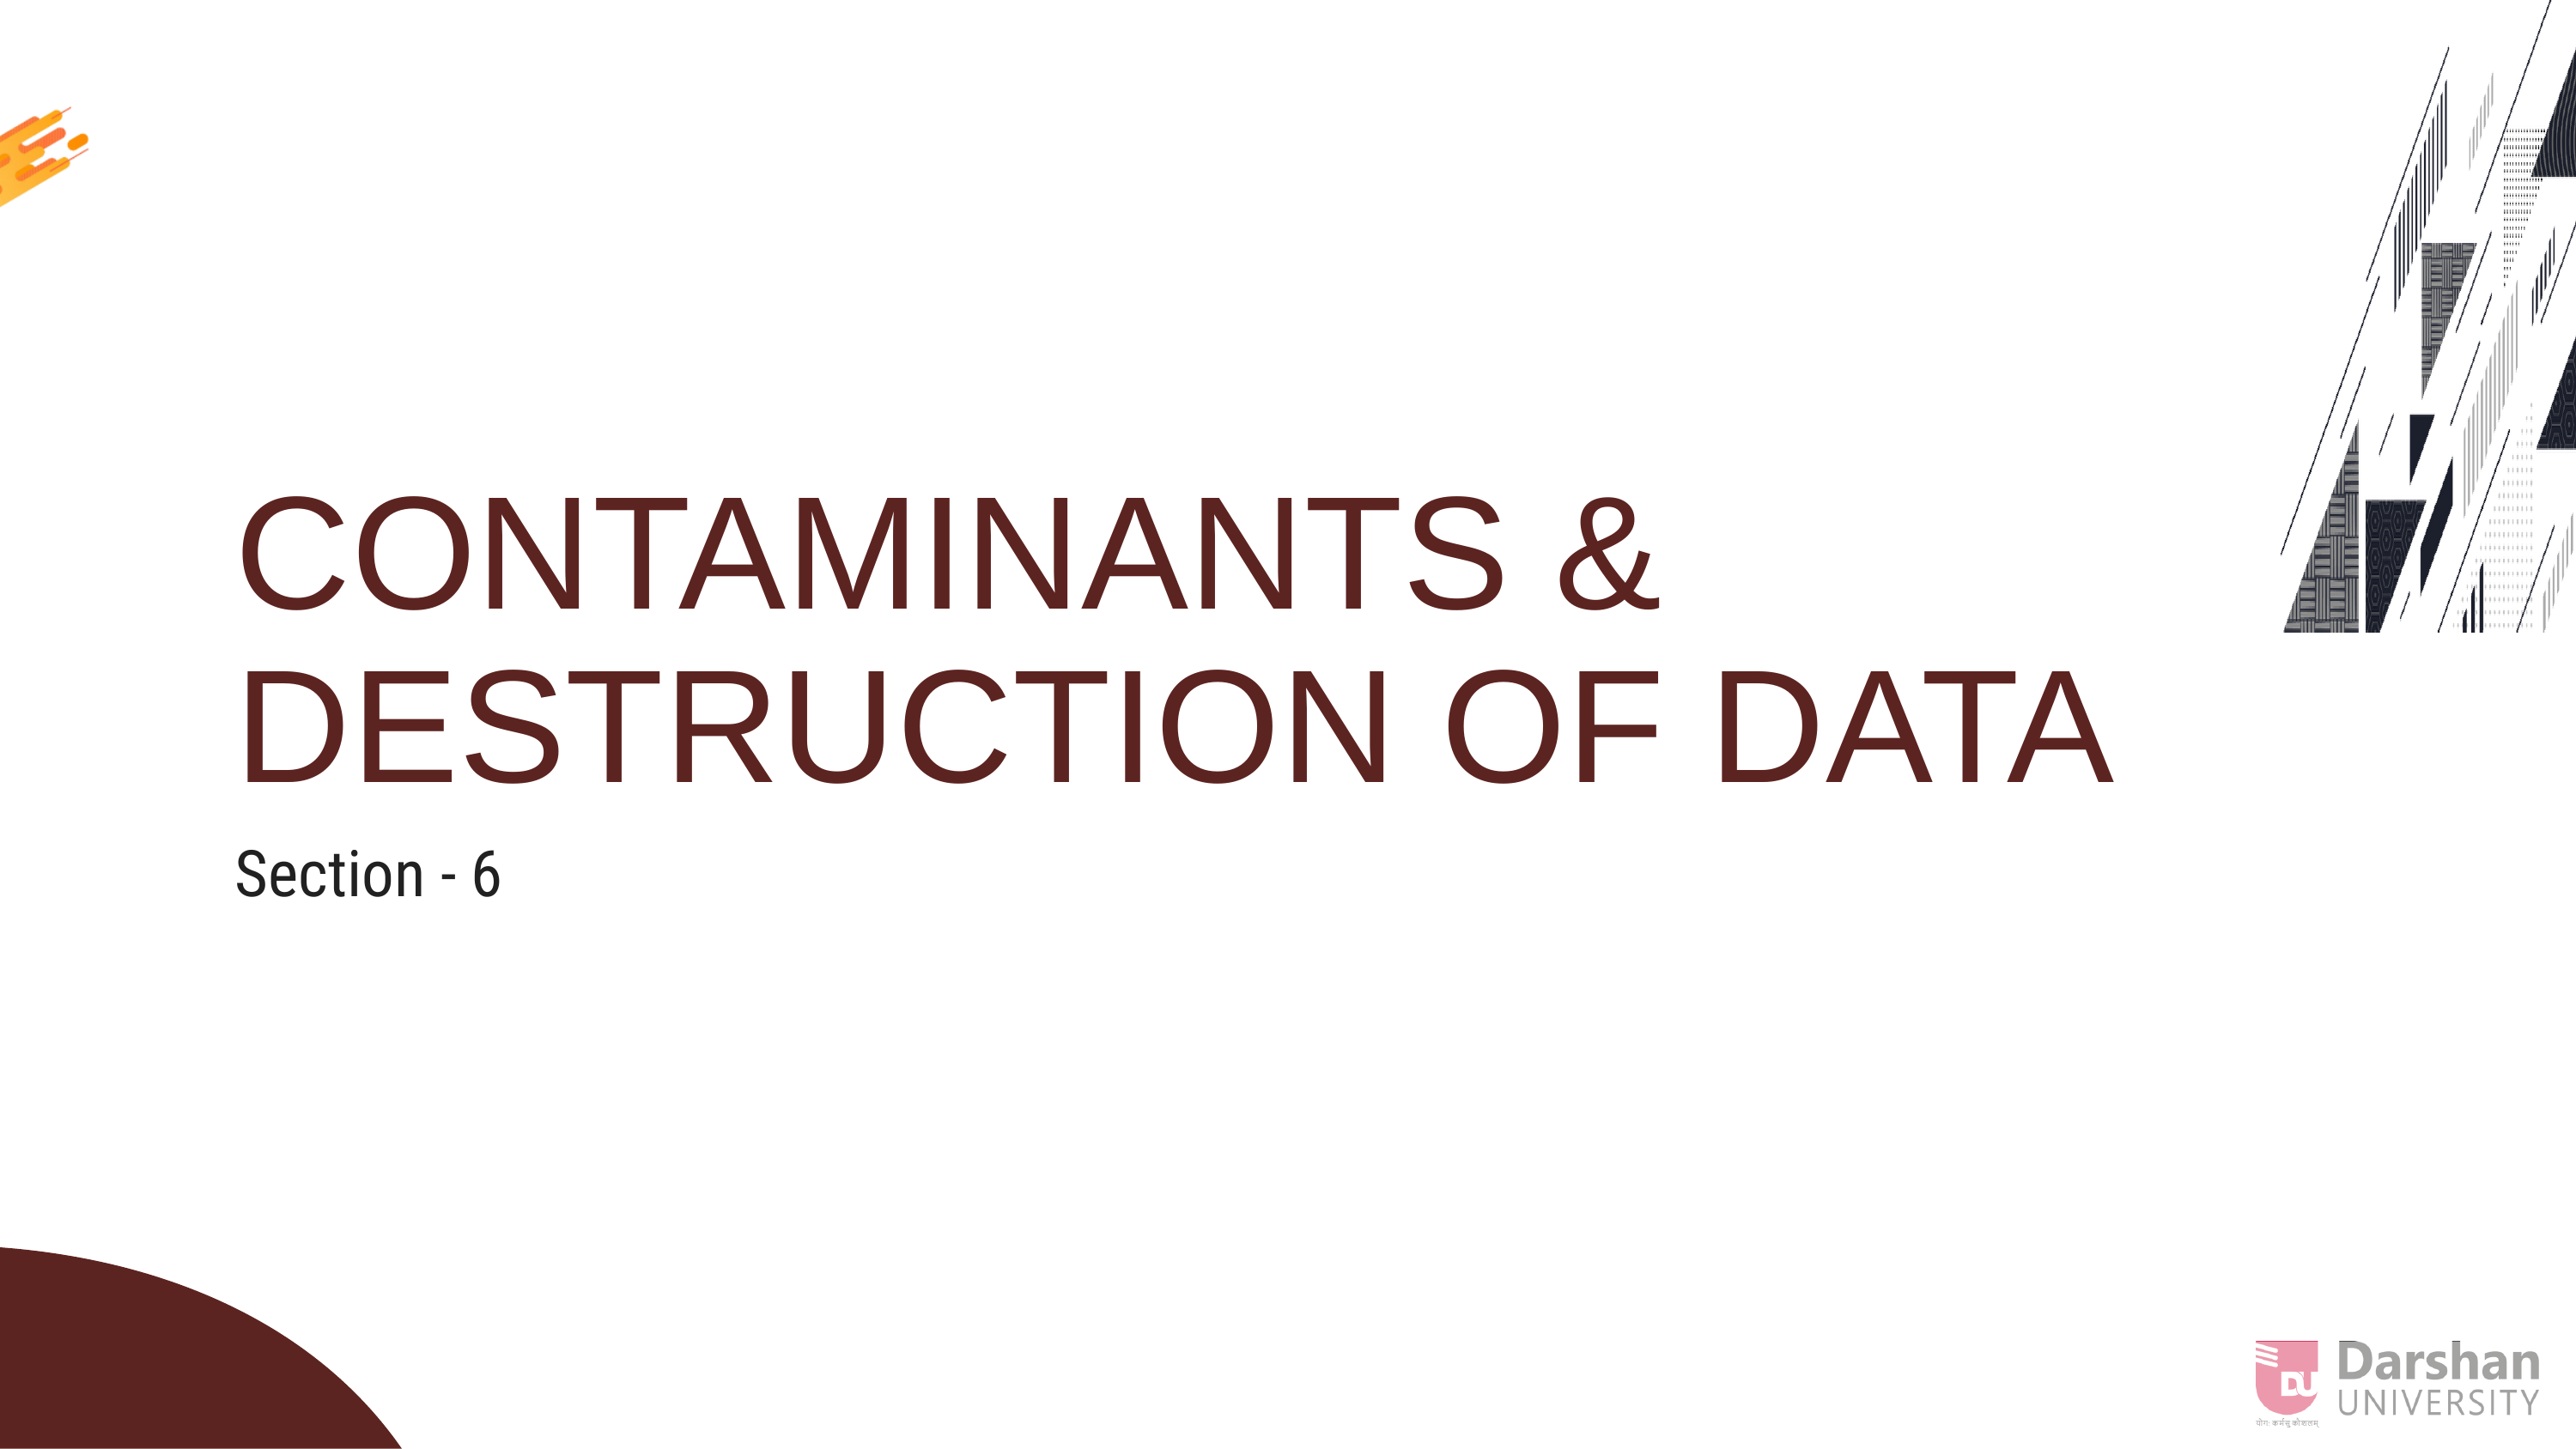

CONTAMINANTS & DESTRUCTION OF DATA
Section - 6